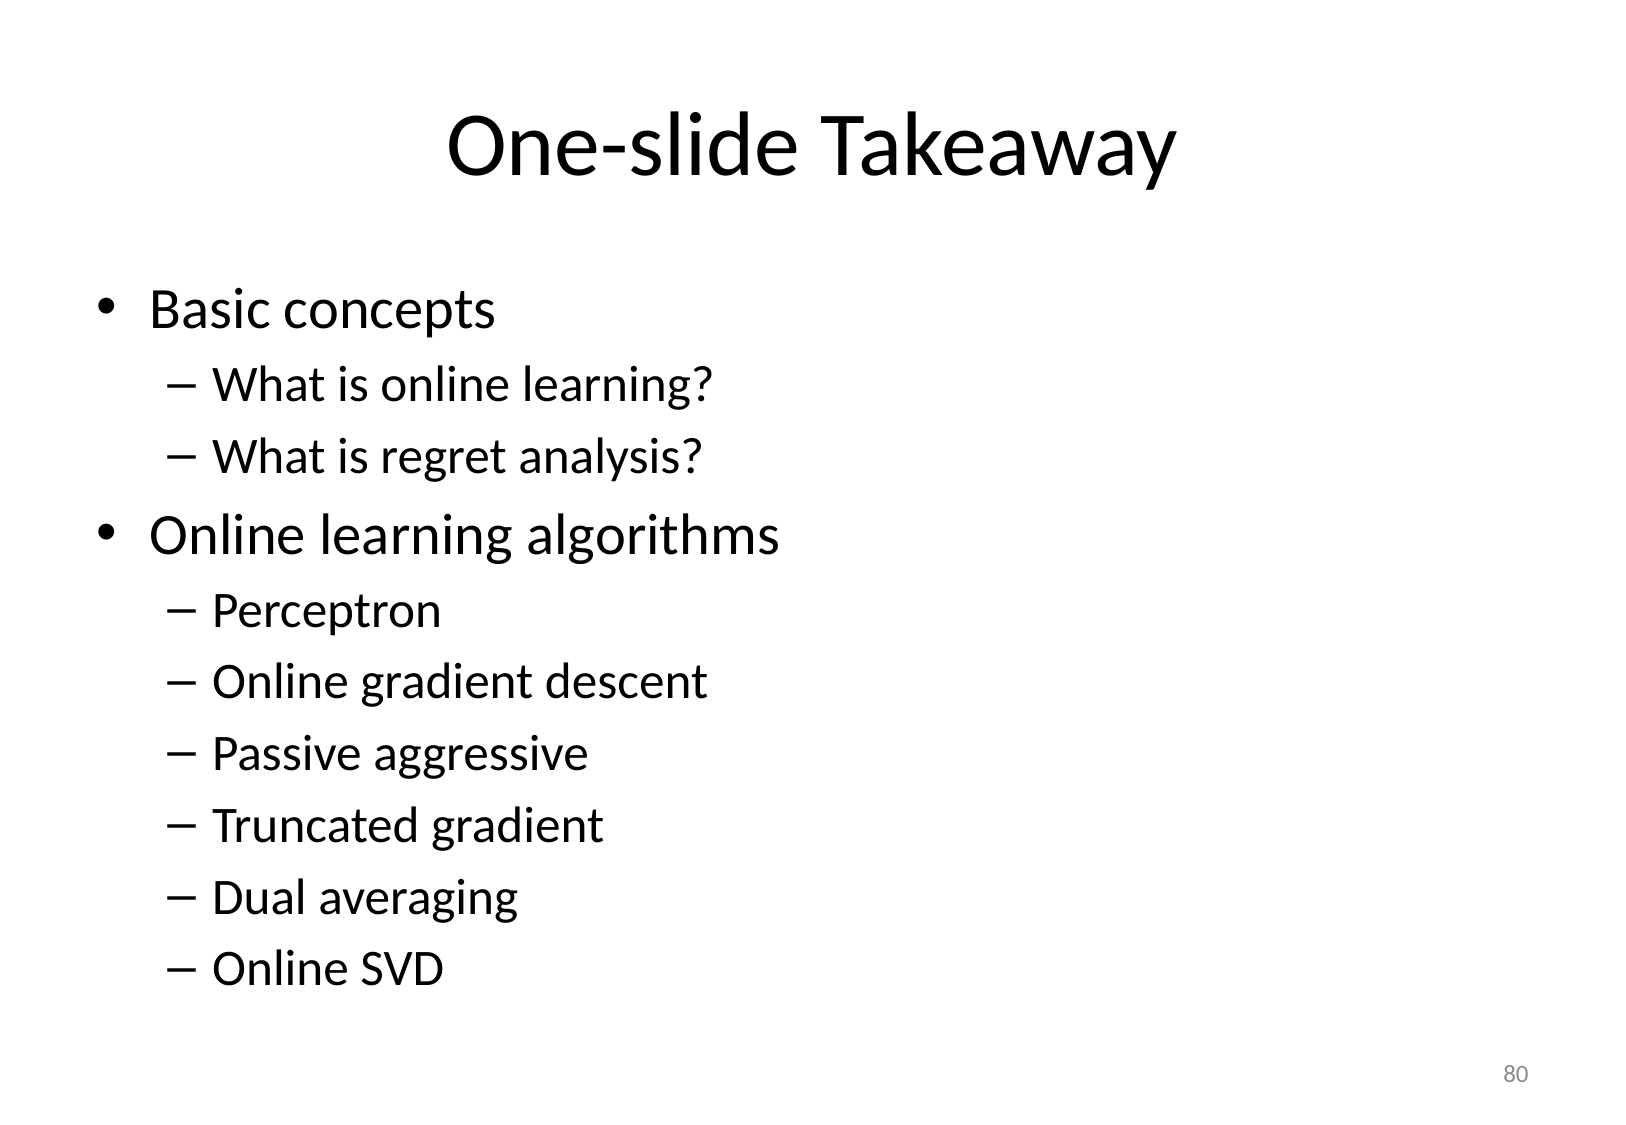

# One-slide Takeaway
Basic concepts
What is online learning?
What is regret analysis?
Online learning algorithms
Perceptron
Online gradient descent
Passive aggressive
Truncated gradient
Dual averaging
Online SVD

80